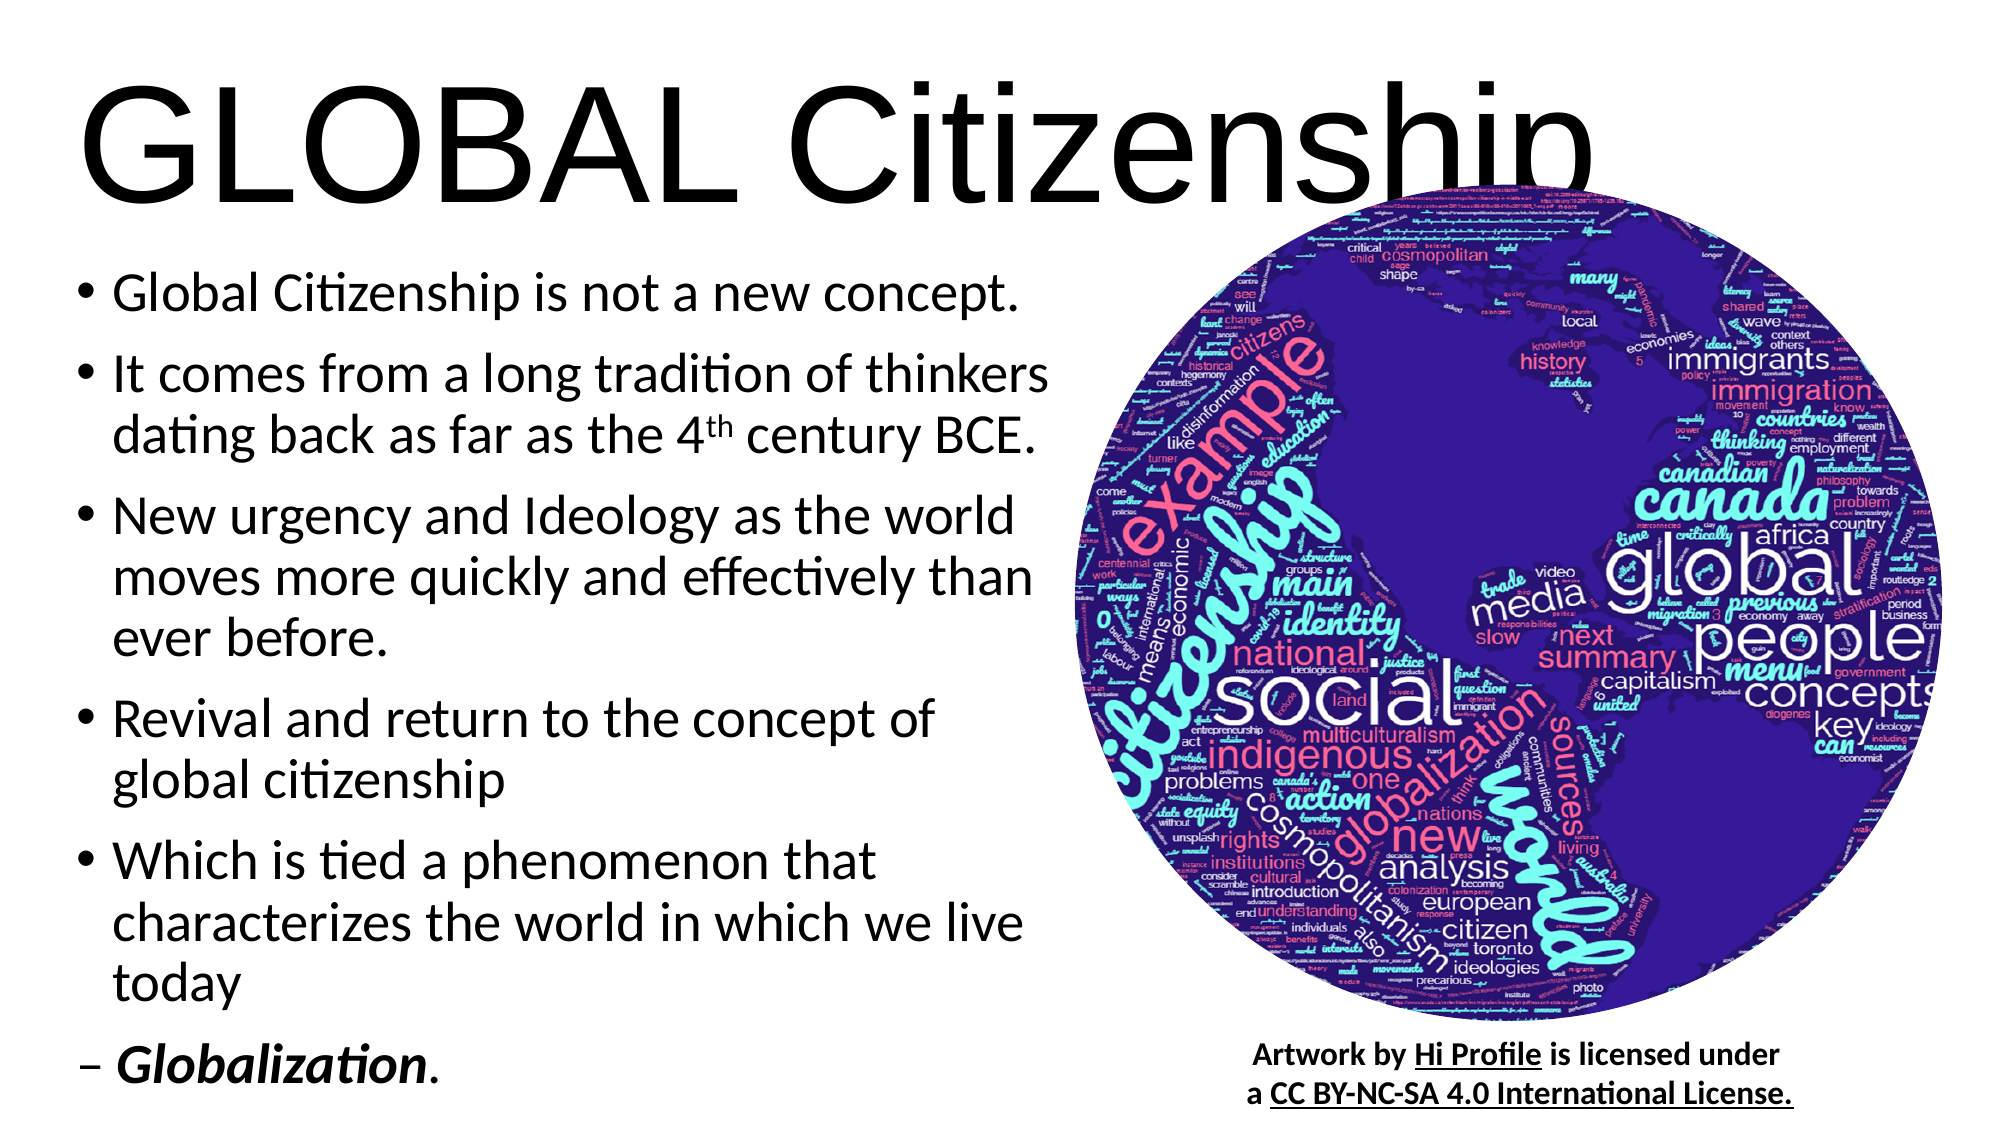

# GLOBAL Citizenship

Artwork by Hi Profile is licensed under
a CC BY-NC-SA 4.0 International License.
Global Citizenship is not a new concept.
It comes from a long tradition of thinkers dating back as far as the 4th century BCE.
New urgency and Ideology as the world moves more quickly and effectively than ever before.
Revival and return to the concept of global citizenship
Which is tied a phenomenon that characterizes the world in which we live today
– Globalization.